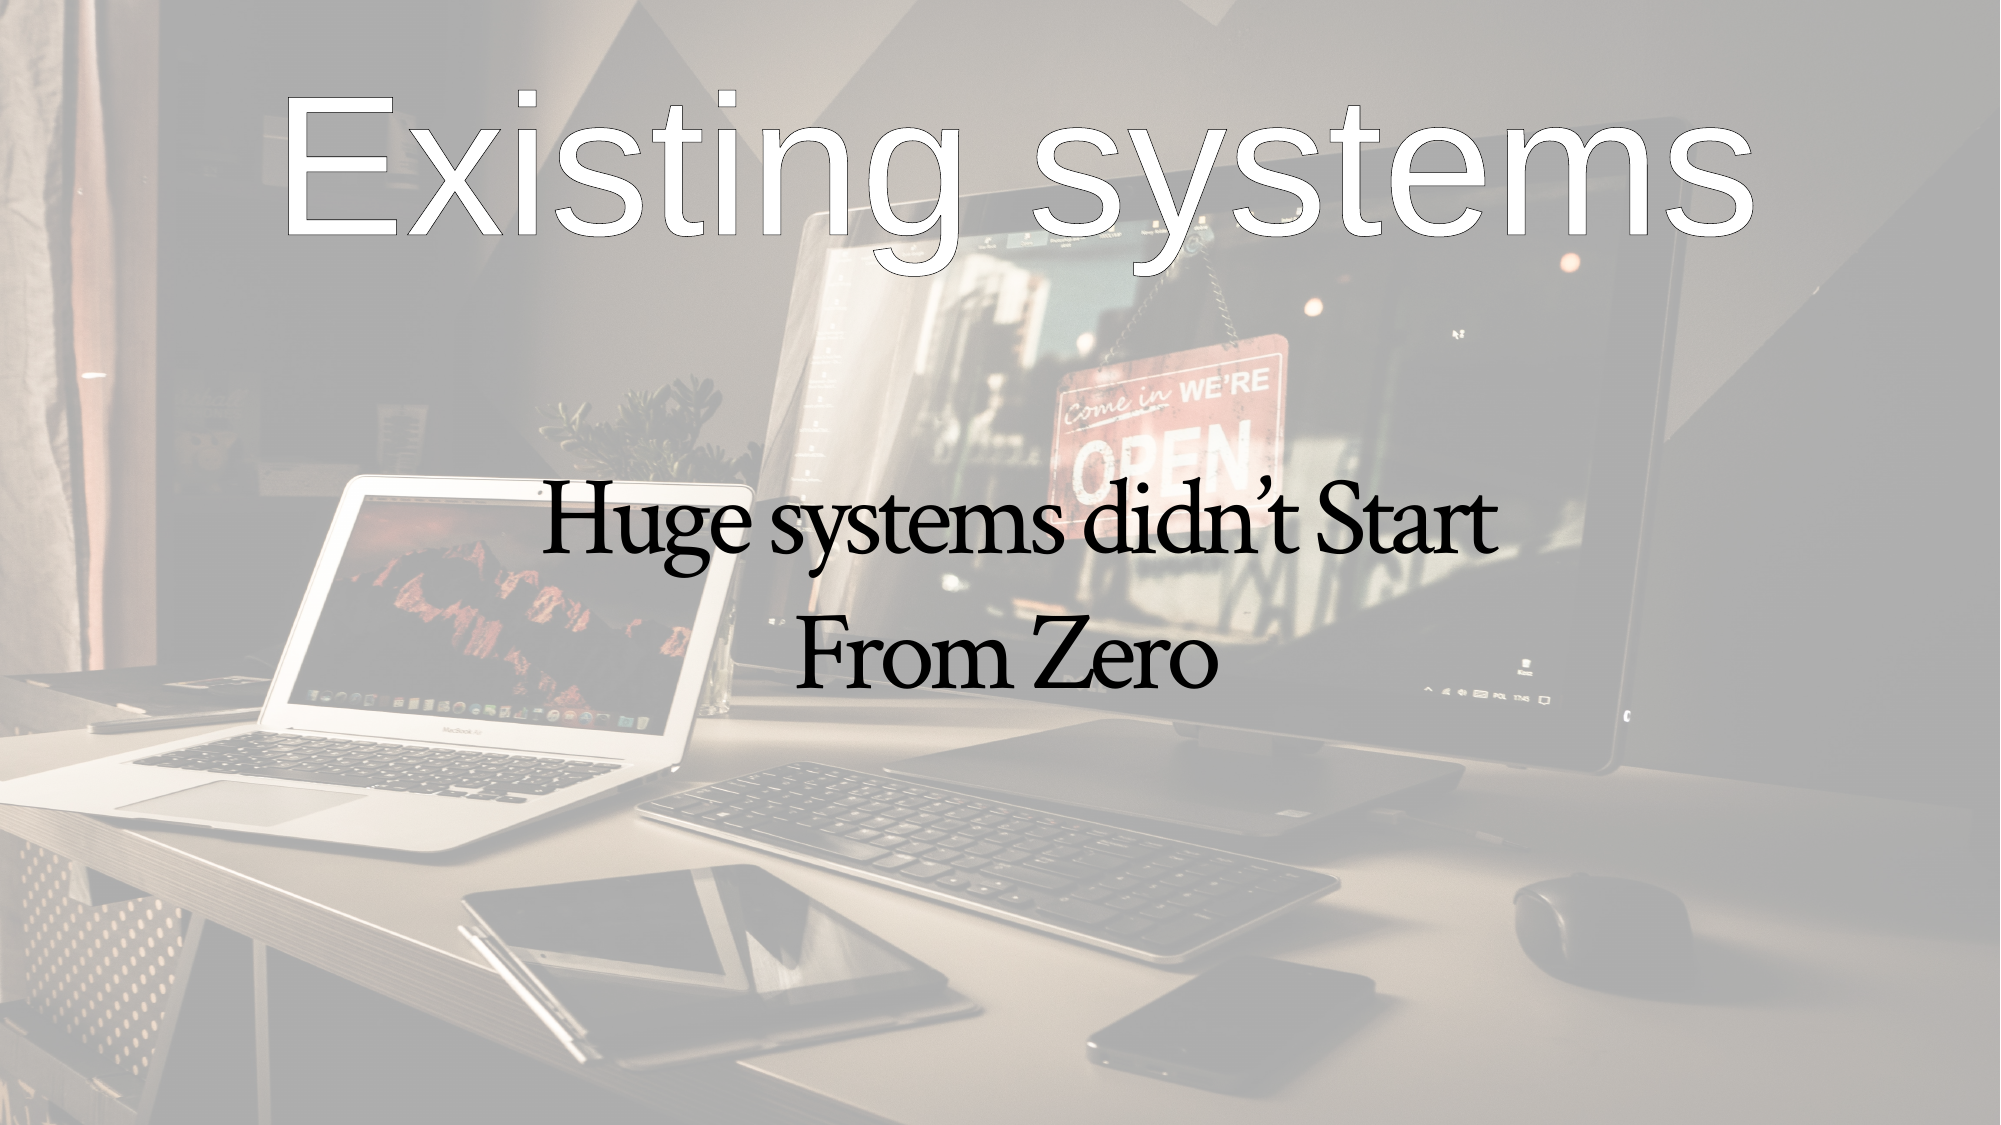

Existing systems
Huge systems didn’t Start From Zero